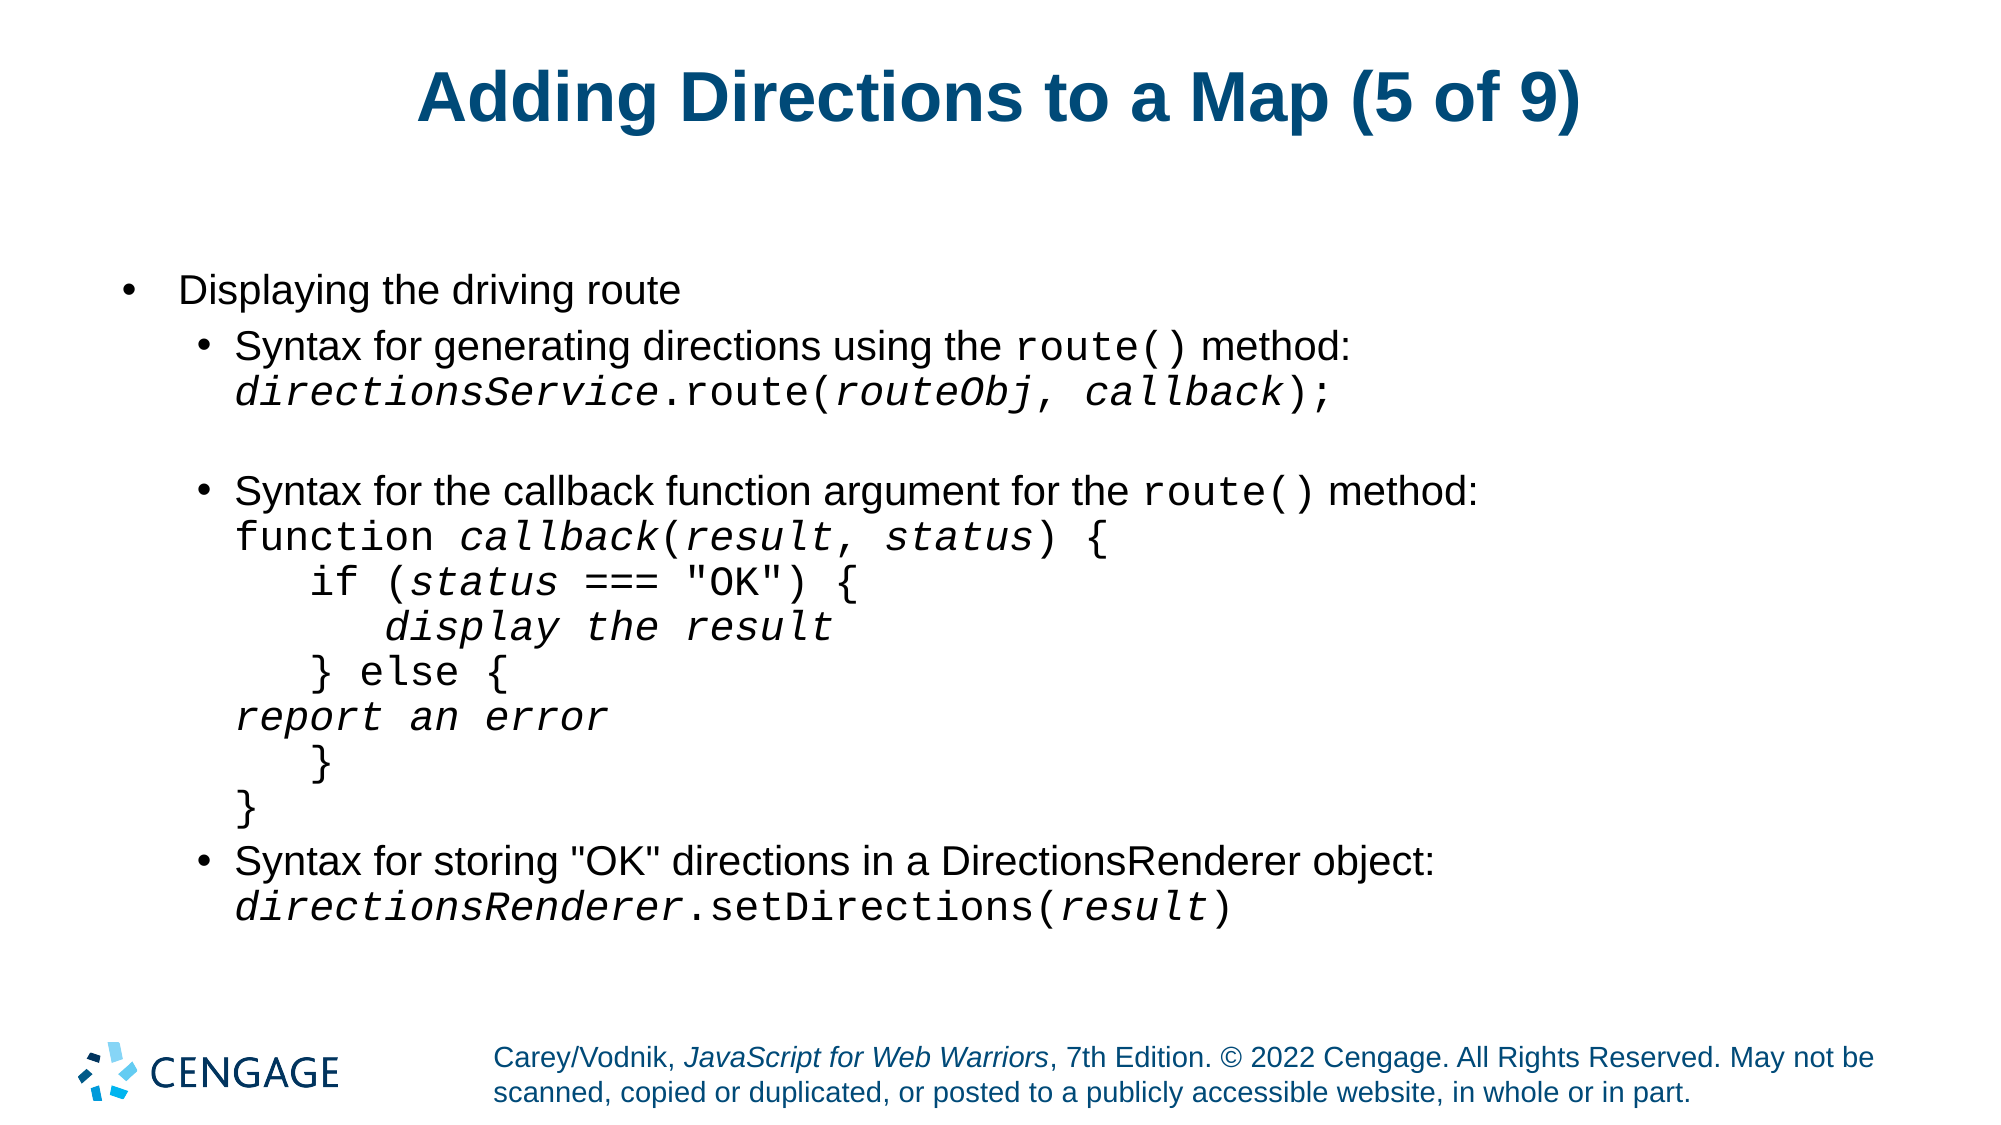

# Adding Directions to a Map (5 of 9)
Displaying the driving route
Syntax for generating directions using the route() method:
directionsService.route(routeObj, callback);
Syntax for the callback function argument for the route() method:
function callback(result, status) {
   if (status === "OK") {
      display the result
   } else {
report an error
   }
}
Syntax for storing "OK" directions in a DirectionsRenderer object:
directionsRenderer.setDirections(result)